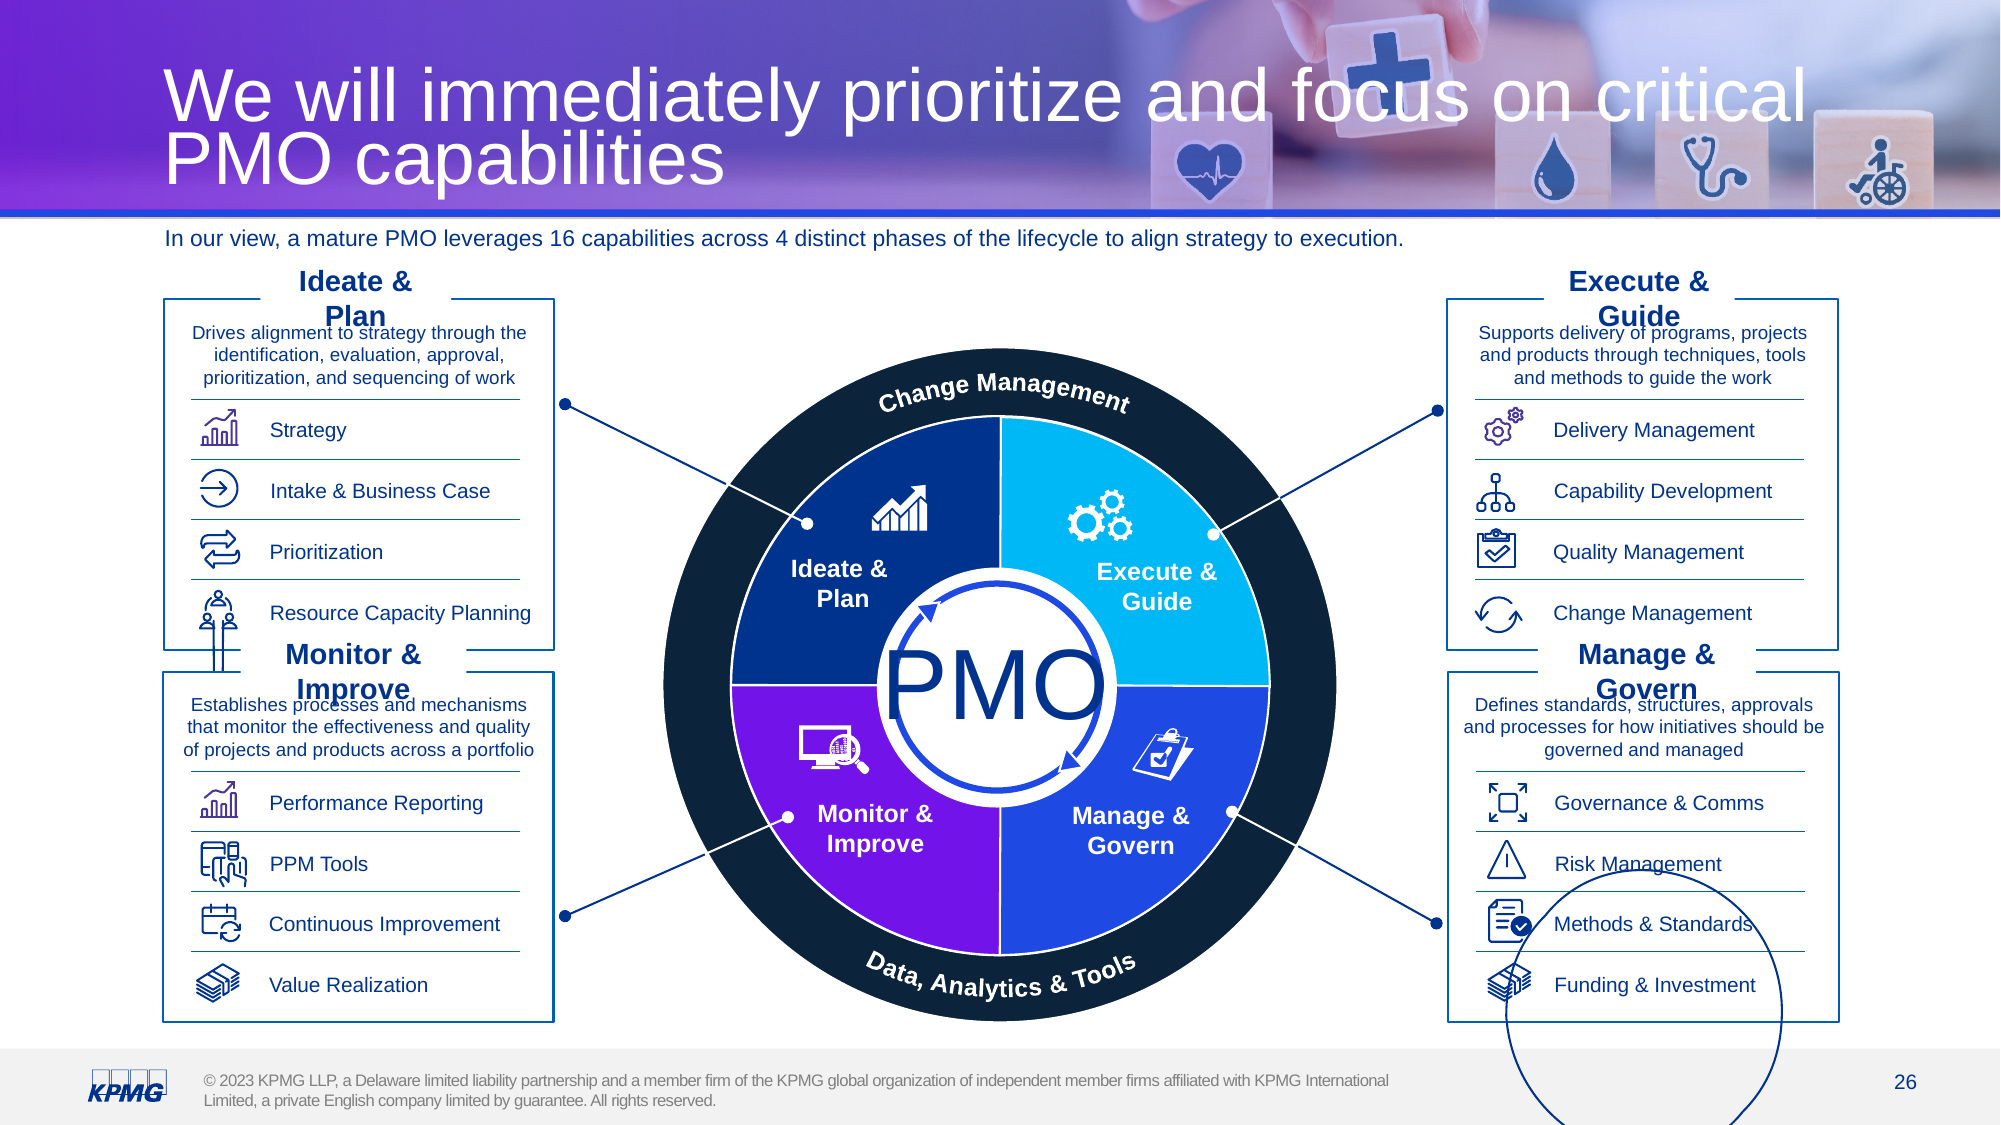

# We will immediately prioritize and focus on critical PMO capabilities
In our view, a mature PMO leverages 16 capabilities across 4 distinct phases of the lifecycle to align strategy to execution.
Ideate & Plan
Execute & Guide

Drives alignment to strategy through the identification, evaluation, approval, prioritization, and sequencing of work
Supports delivery of programs, projects and products through techniques, tools and methods to guide the work

Change Management

Ideate &
Plan
Execute & Guide

Data, Analytics & Tools
Monitor & Improve
Manage & Govern

Strategy
Delivery Management

Intake & Business Case
Capability Development

Prioritization
Quality Management

Resource Capacity Planning
Change Management
PMO
Monitor & Improve
Manage & Govern

Establishes processes and mechanisms that monitor the effectiveness and quality of projects and products across a portfolio
Defines standards, structures, approvals and processes for how initiatives should be governed and managed

Performance Reporting
Governance & Comms

PPM Tools
Risk Management

Continuous Improvement
Methods & Standards

Value Realization
Funding & Investment